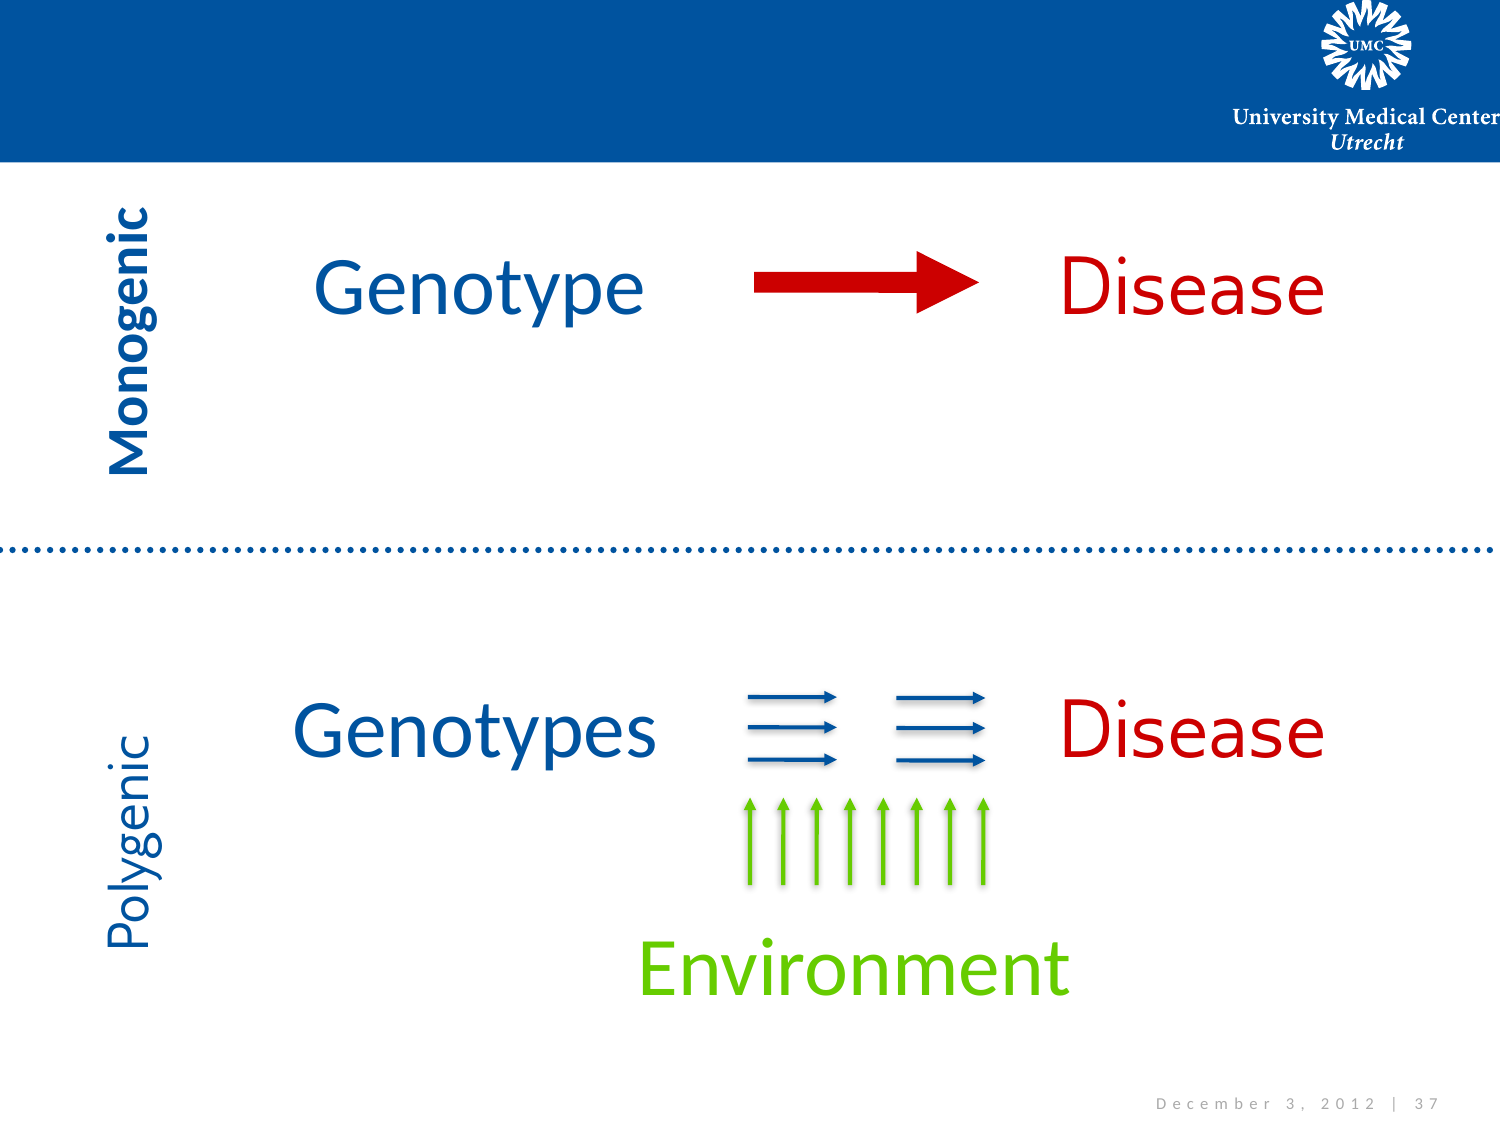

#

Genotype
Disease

Monogenic

Genotypes
Disease

Polygenic

Environment
December 3, 2012 | 37